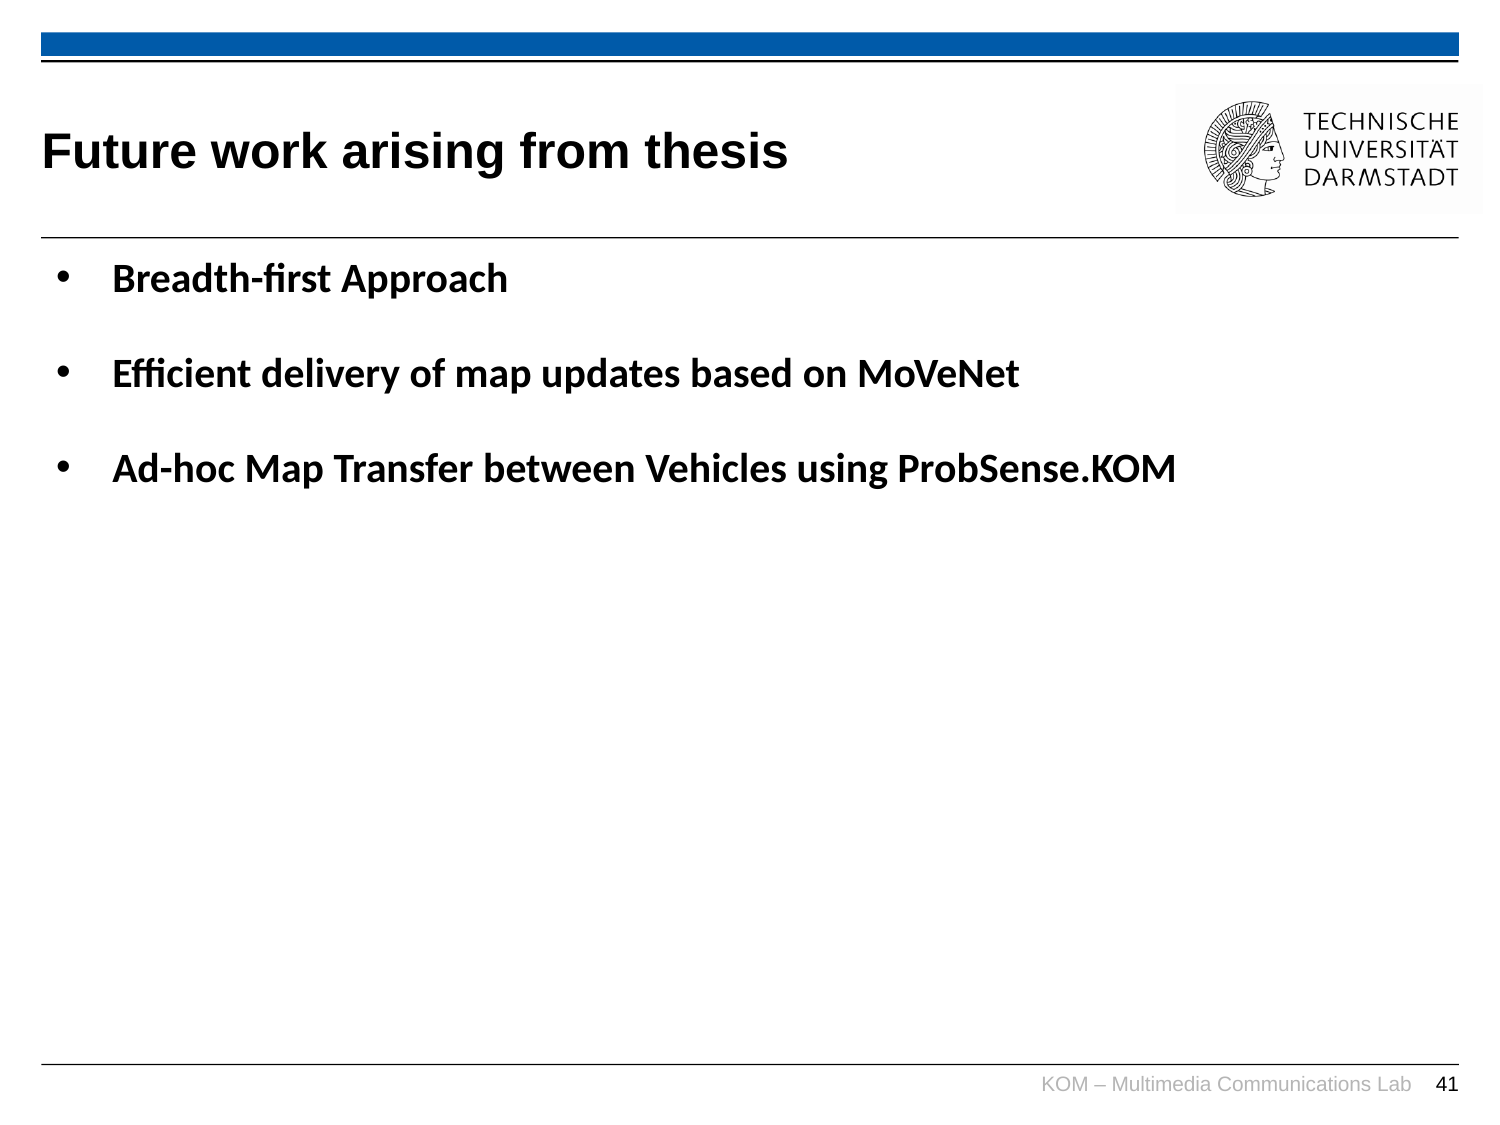

Future work arising from thesis
Breadth-first Approach

Efficient delivery of map updates based on MoVeNet

Ad-hoc Map Transfer between Vehicles using ProbSense.KOM